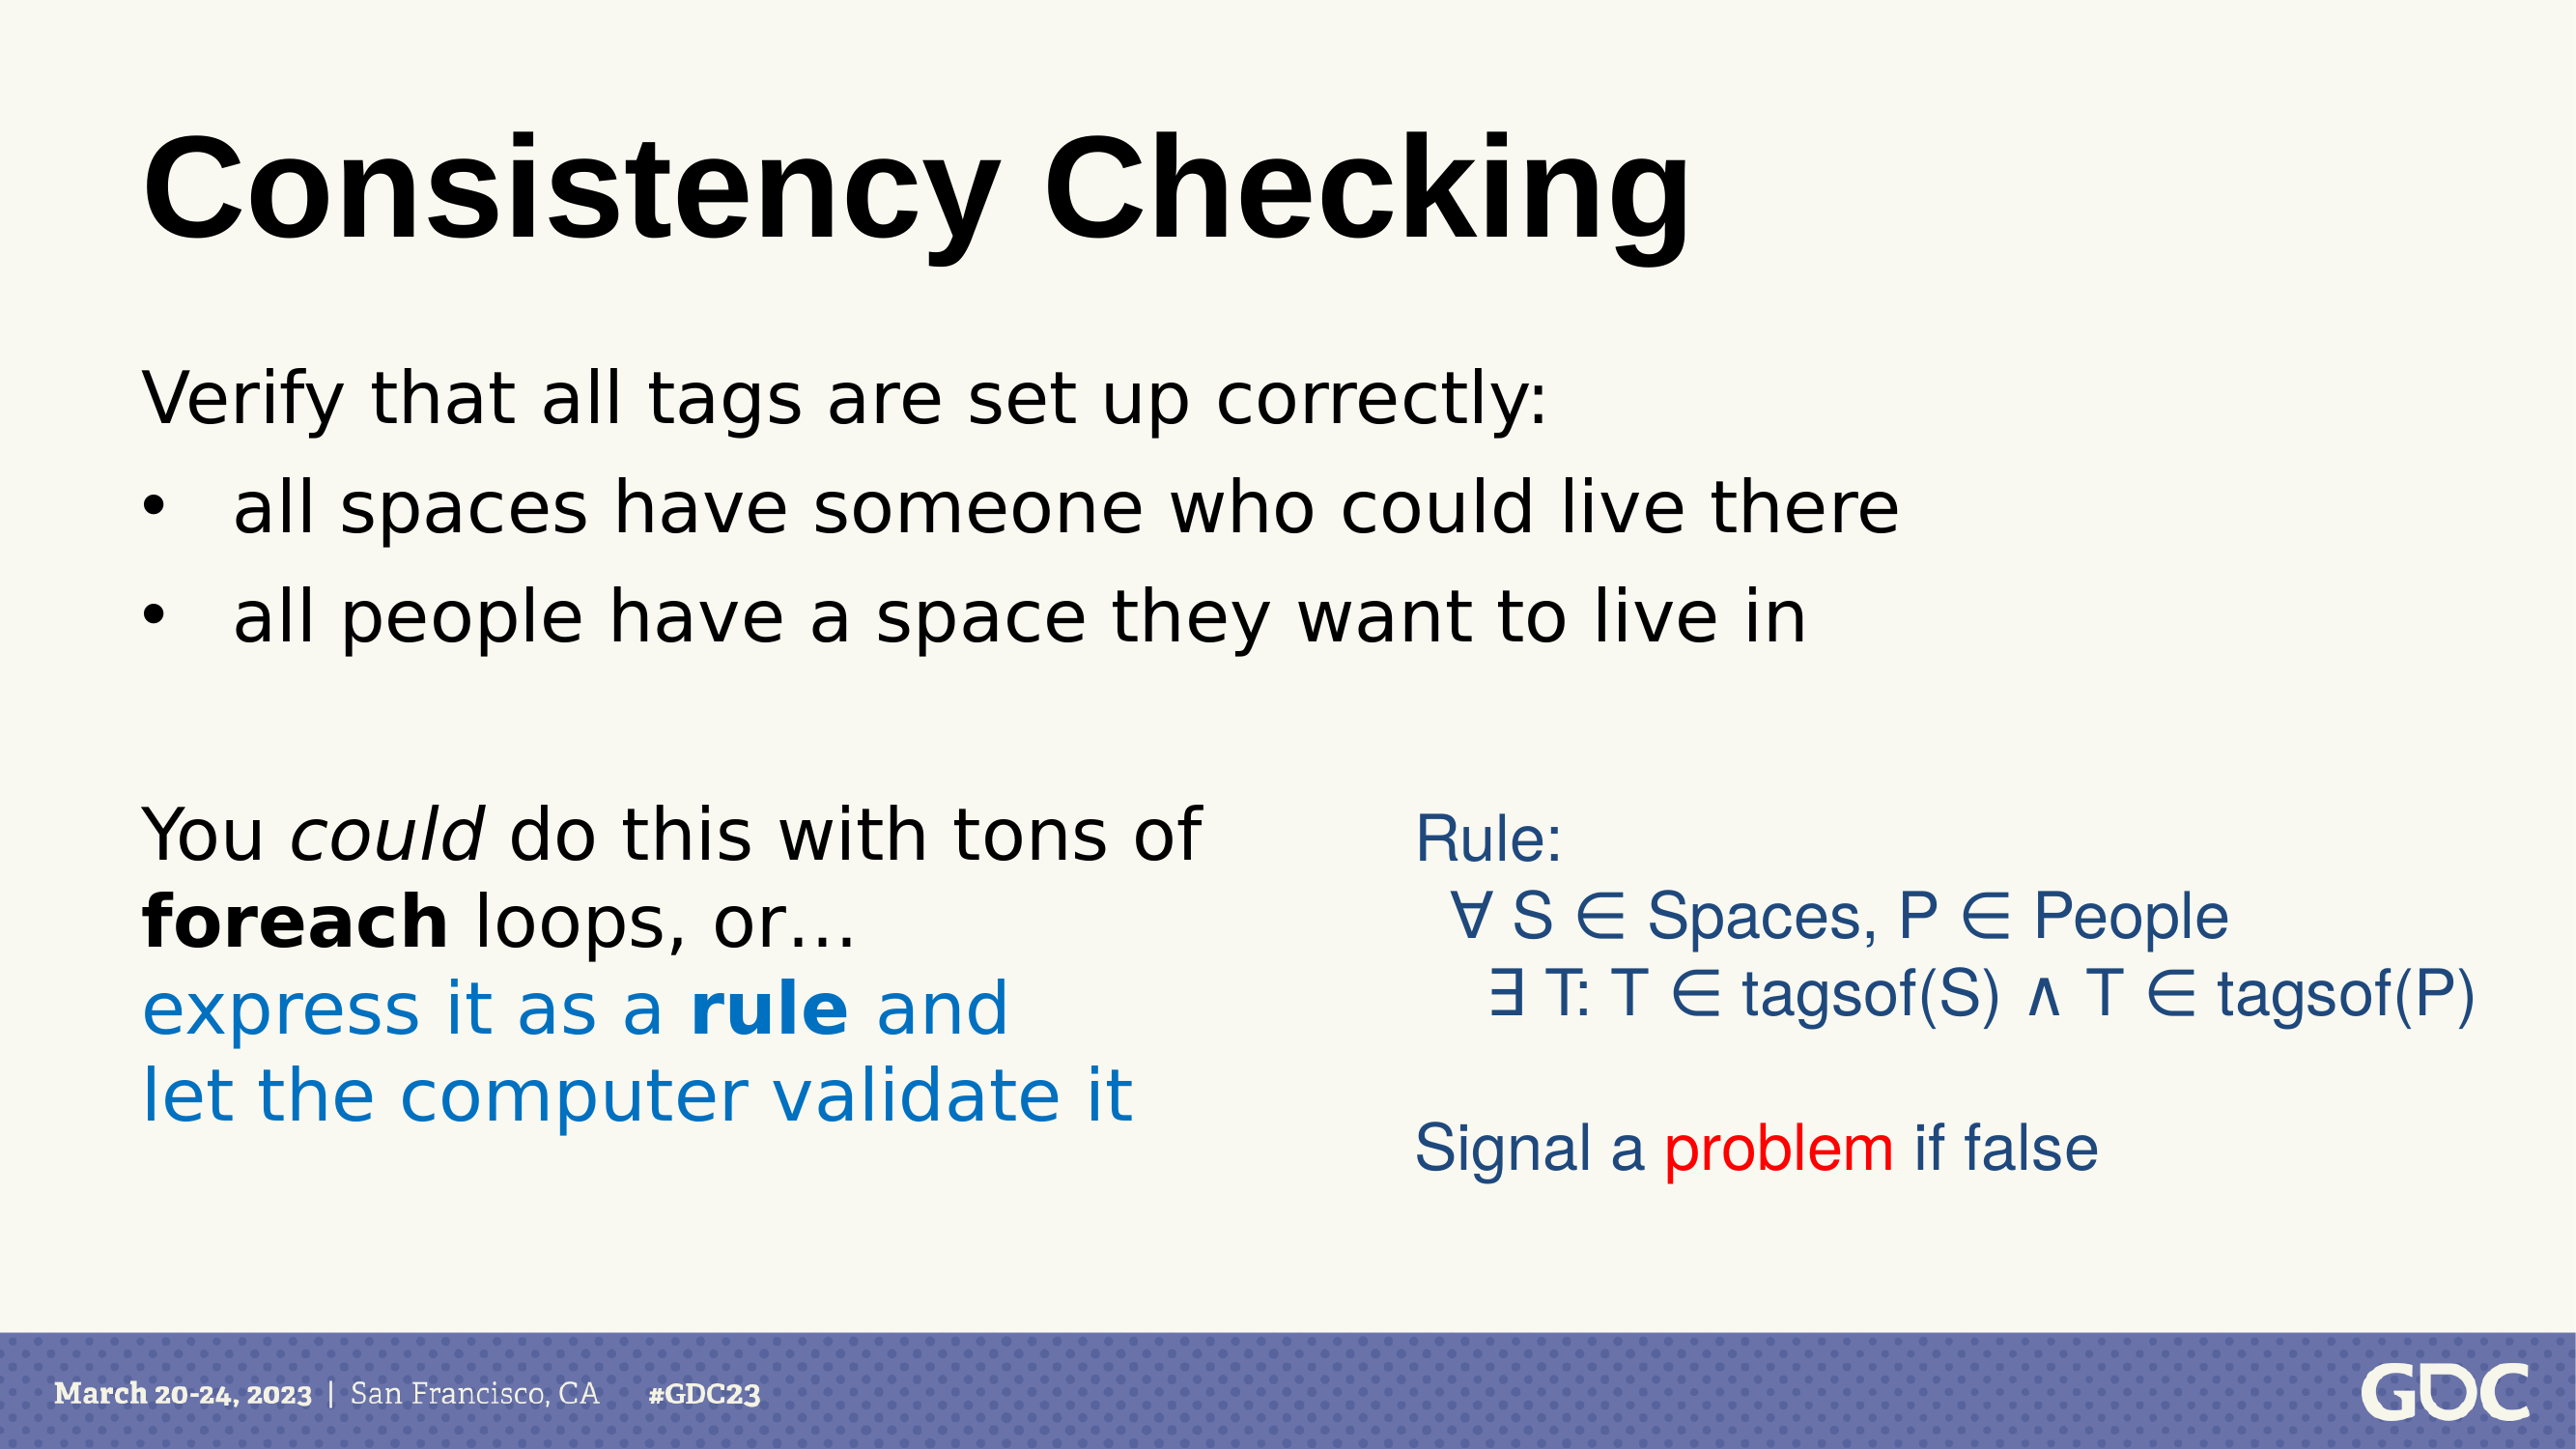

# Consistency Checking
Verify that all tags are set up correctly:
all spaces have someone who could live there
all people have a space they want to live in

You could do this with tons of
foreach loops, or…
express it as a rule and
let the computer validate it

Rule:
  ∀ S ∈ Spaces, P ∈ People
    ∃ T: T ∈ tagsof(S) ∧ T ∈ tagsof(P)

Signal a problem if false